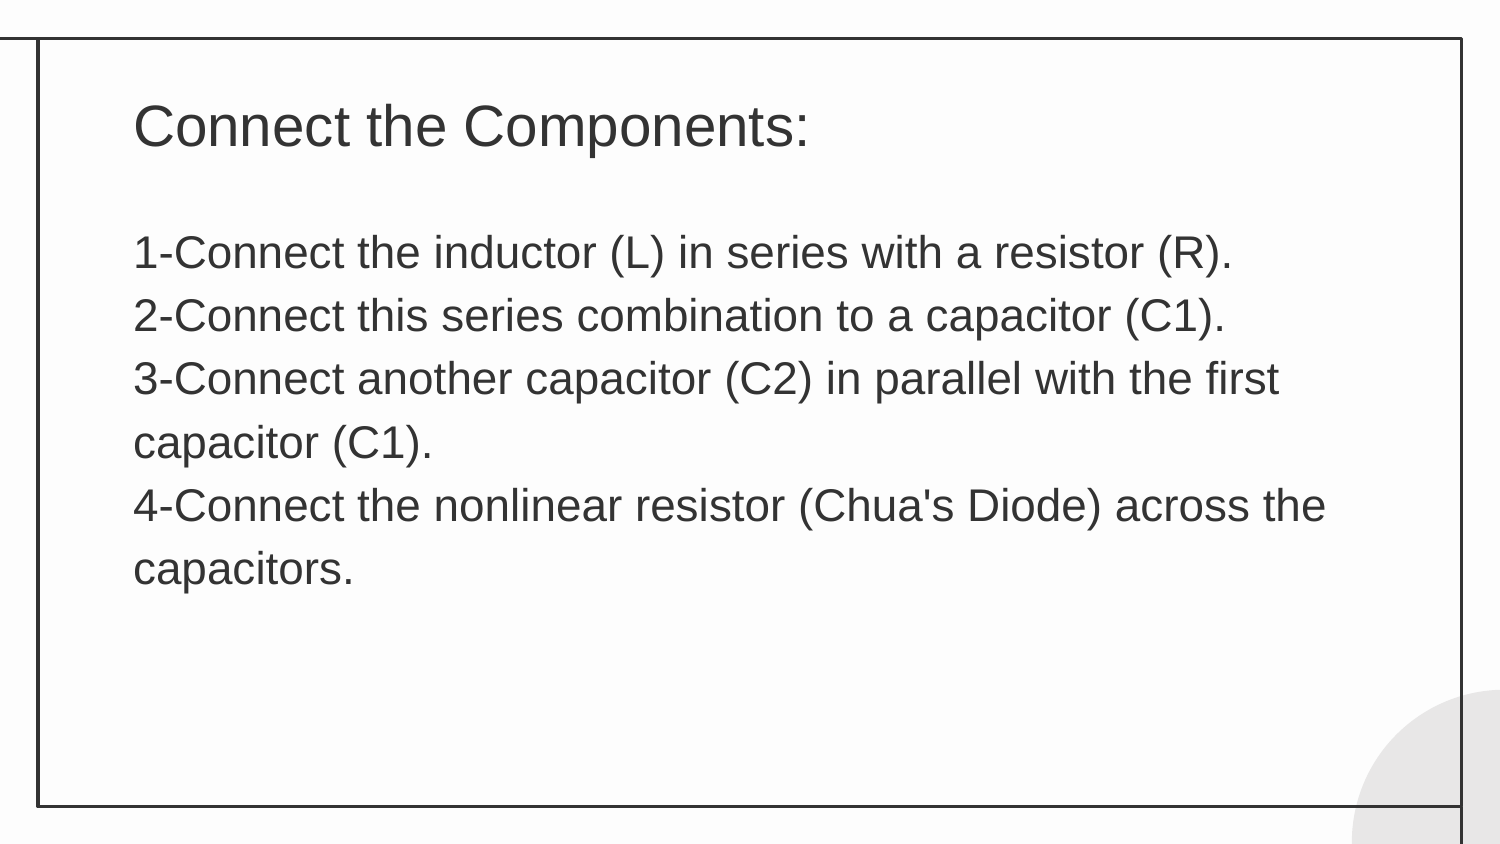

# Connect the Components:

1-Connect the inductor (L) in series with a resistor (R).
2-Connect this series combination to a capacitor (C1).
3-Connect another capacitor (C2) in parallel with the first capacitor (C1).
4-Connect the nonlinear resistor (Chua's Diode) across the capacitors.